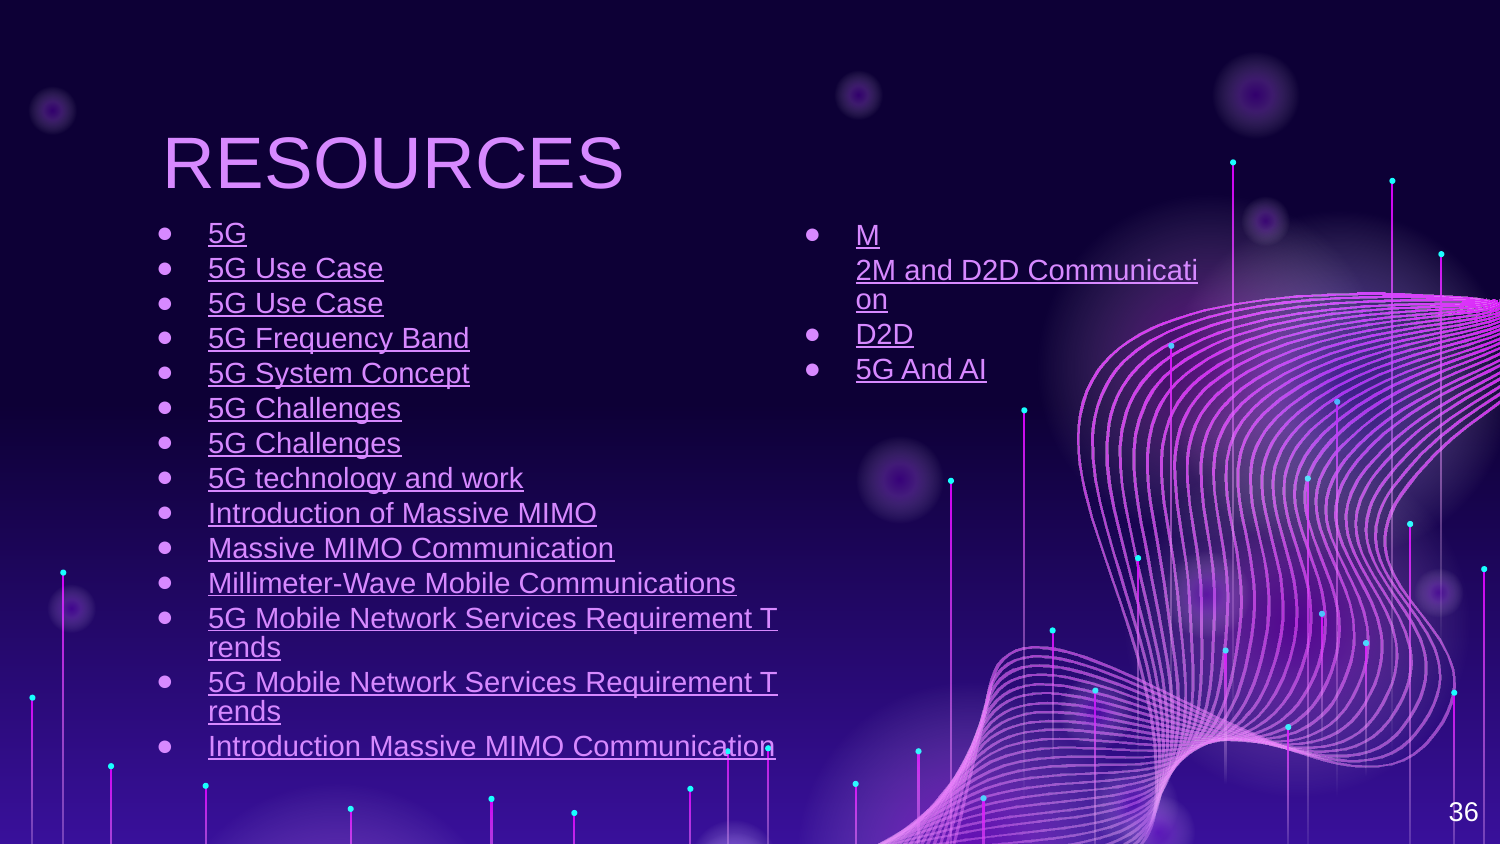

# RESOURCES

5G
5G Use Case
5G Use Case
5G Frequency Band
5G System Concept
5G Challenges
5G Challenges
5G technology and work
Introduction of Massive MIMO
Massive MIMO Communication
Millimeter-Wave Mobile Communications
5G Mobile Network Services Requirement Trends
5G Mobile Network Services Requirement Trends
Introduction Massive MIMO Communication
M2M and D2D Communication
D2D
5G And AI

36